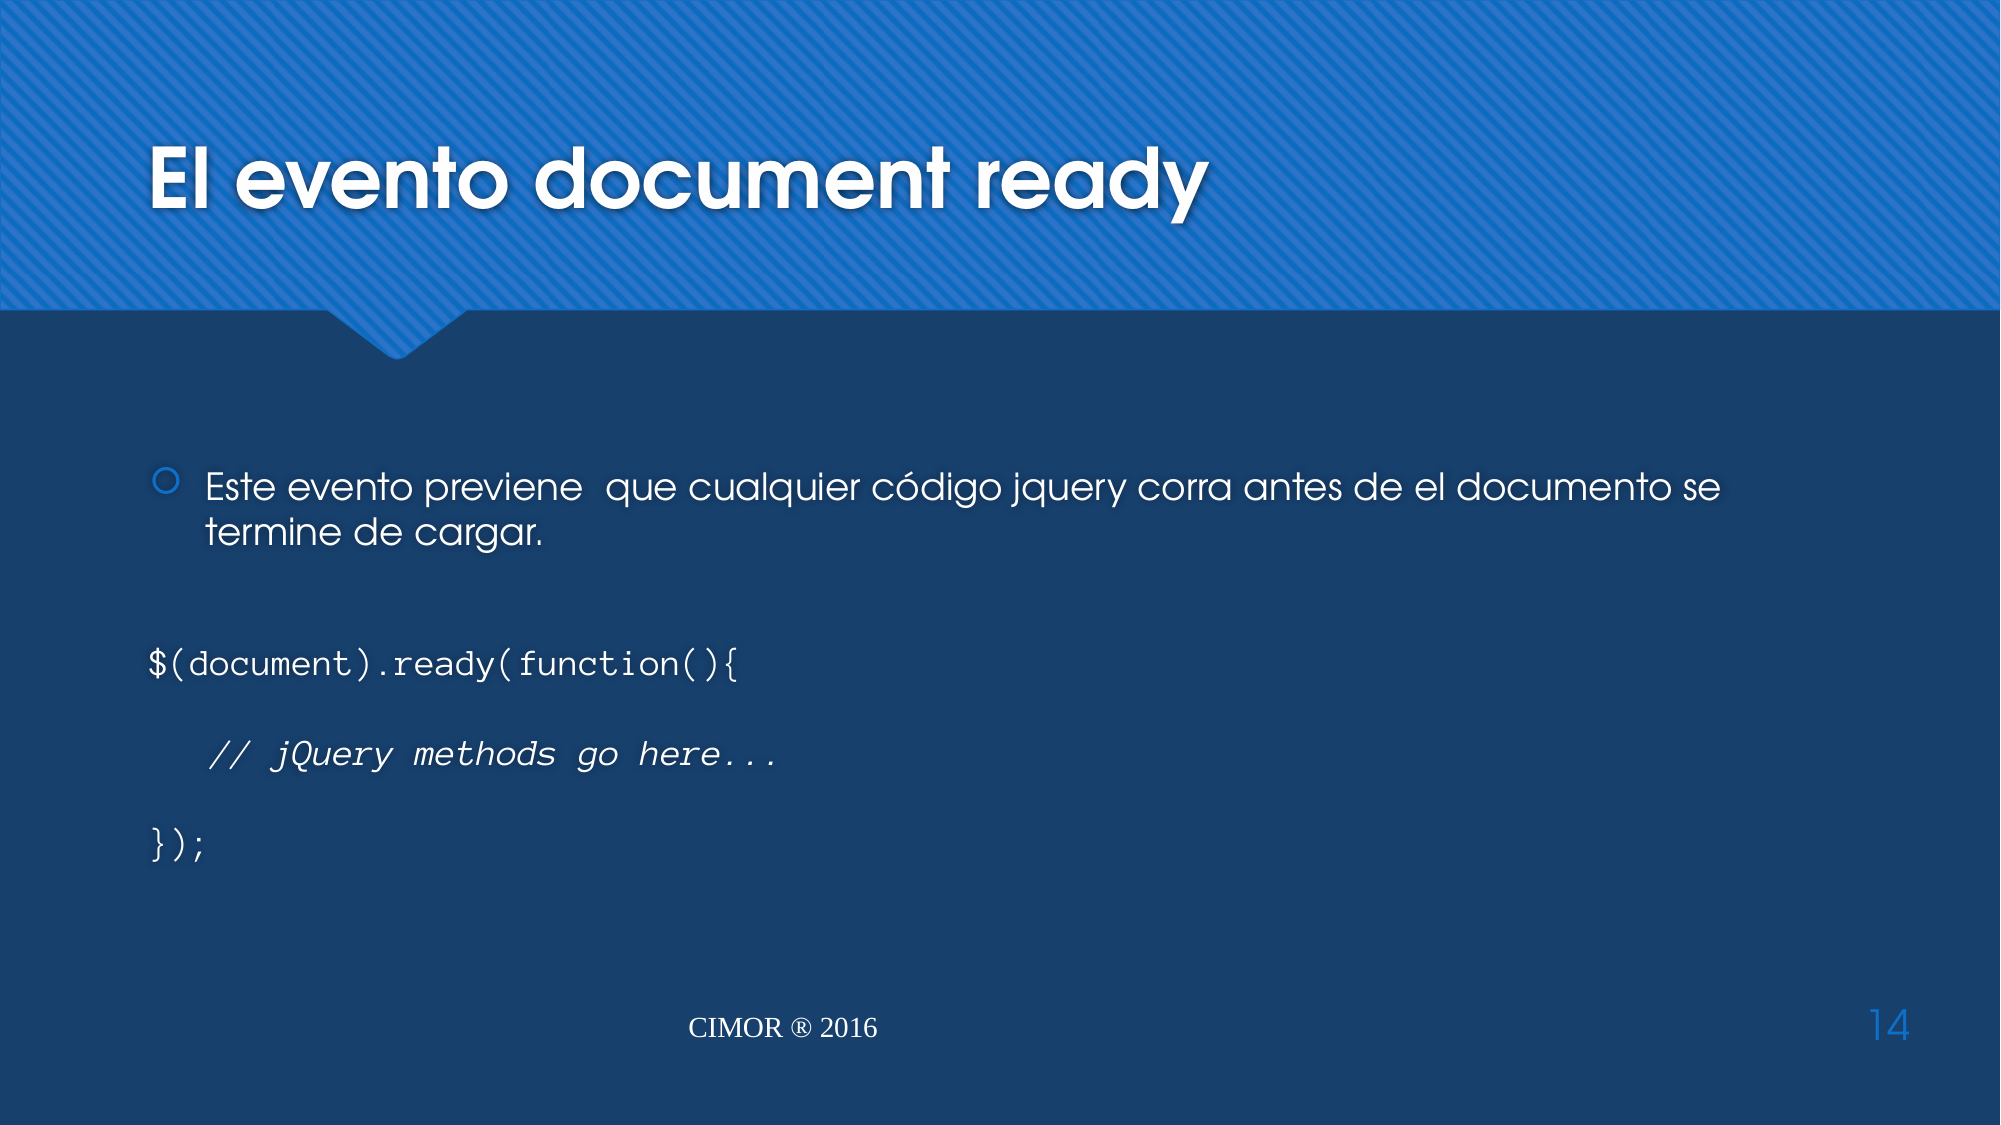

# El evento document ready
Este evento previene  que cualquier código jquery corra antes de el documento se termine de cargar.

$(document).ready(function(){
   // jQuery methods go here...
});
14
CIMOR ® 2016